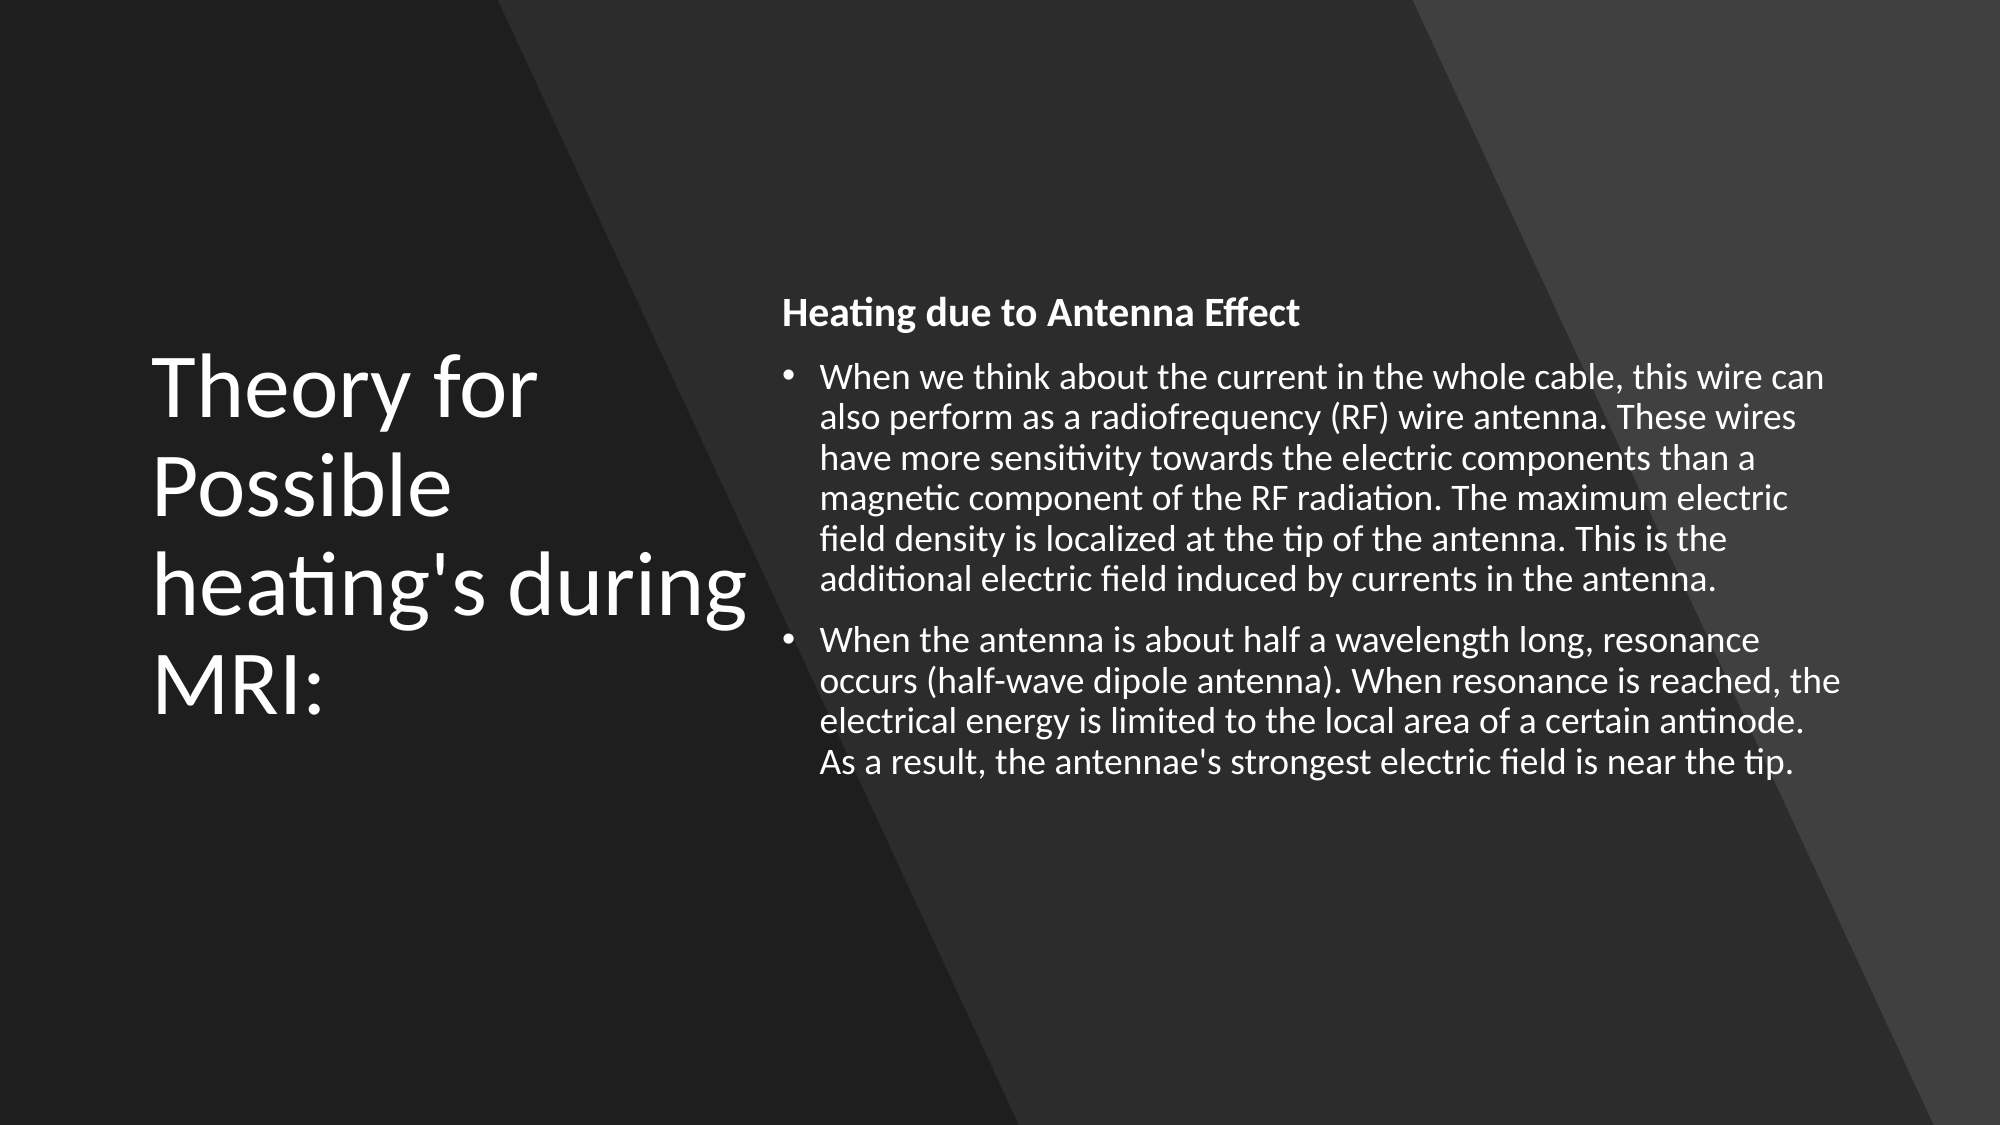

# Theory for Possible heating's during MRI:
Heating due to Antenna Effect
When we think about the current in the whole cable, this wire can also perform as a radiofrequency (RF) wire antenna. These wires have more sensitivity towards the electric components than a magnetic component of the RF radiation. The maximum electric field density is localized at the tip of the antenna. This is the additional electric field induced by currents in the antenna.
When the antenna is about half a wavelength long, resonance occurs (half-wave dipole antenna). When resonance is reached, the electrical energy is limited to the local area of a certain antinode. As a result, the antennae's strongest electric field is near the tip.